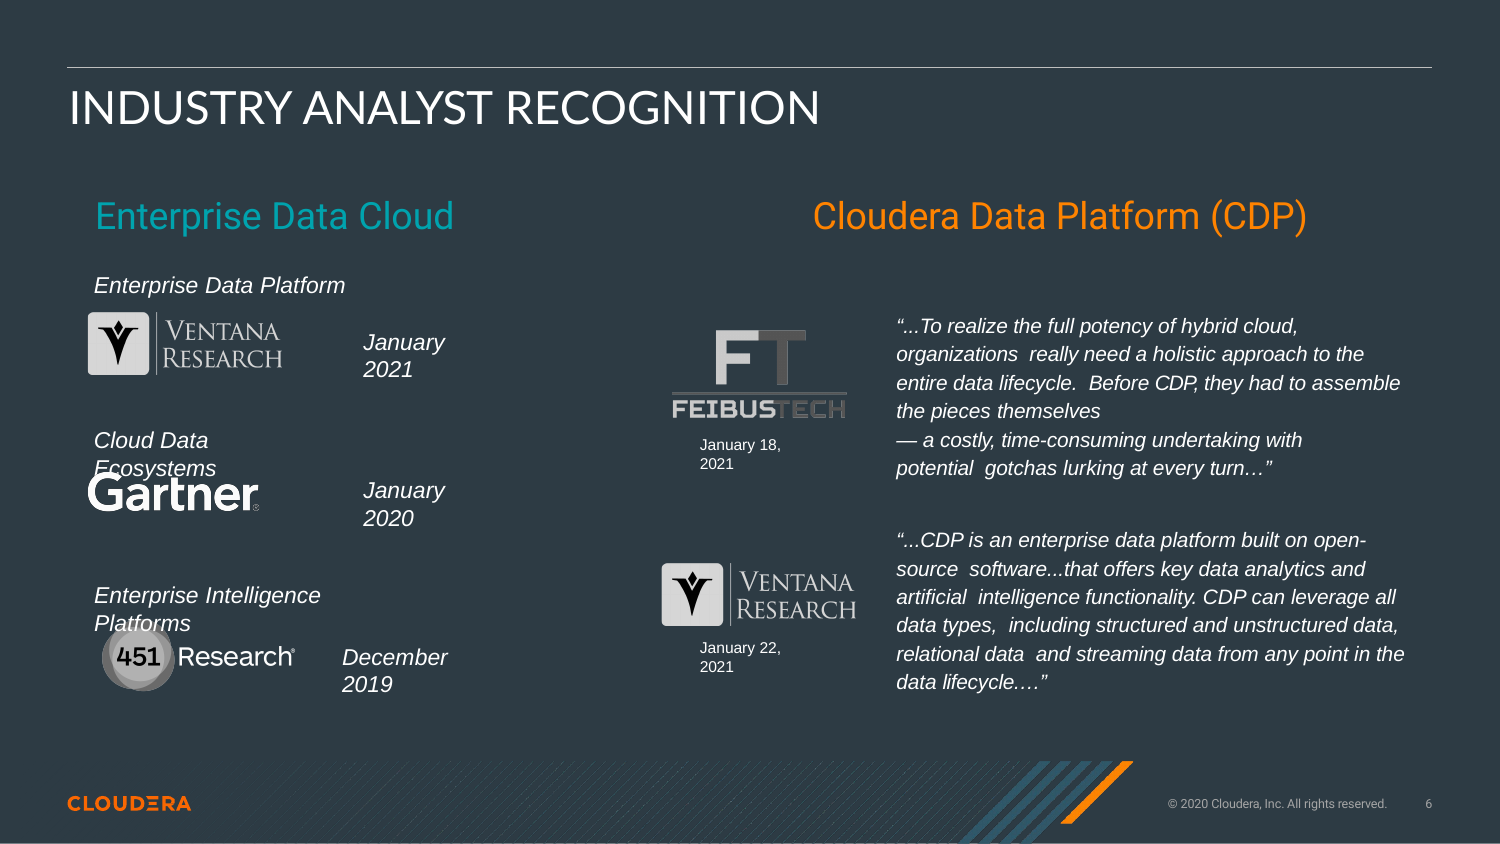

# INDUSTRY ANALYST RECOGNITION
Enterprise Data Cloud	Cloudera Data Platform (CDP)
Enterprise Data Platform
“...To realize the full potency of hybrid cloud, organizations  really need a holistic approach to the entire data lifecycle.  Before CDP, they had to assemble the pieces themselves
— a costly, time-consuming undertaking with potential  gotchas lurking at every turn…”

January 2021
Cloud Data Ecosystems
January 18, 2021

January 2020
“...CDP is an enterprise data platform built on open-source  software...that offers key data analytics and artiﬁcial  intelligence functionality. CDP can leverage all data types,  including structured and unstructured data, relational data  and streaming data from any point in the data lifecycle.…”

Enterprise Intelligence Platforms

January 22, 2021
December 2019
© 2020 Cloudera, Inc. All rights reserved.
6